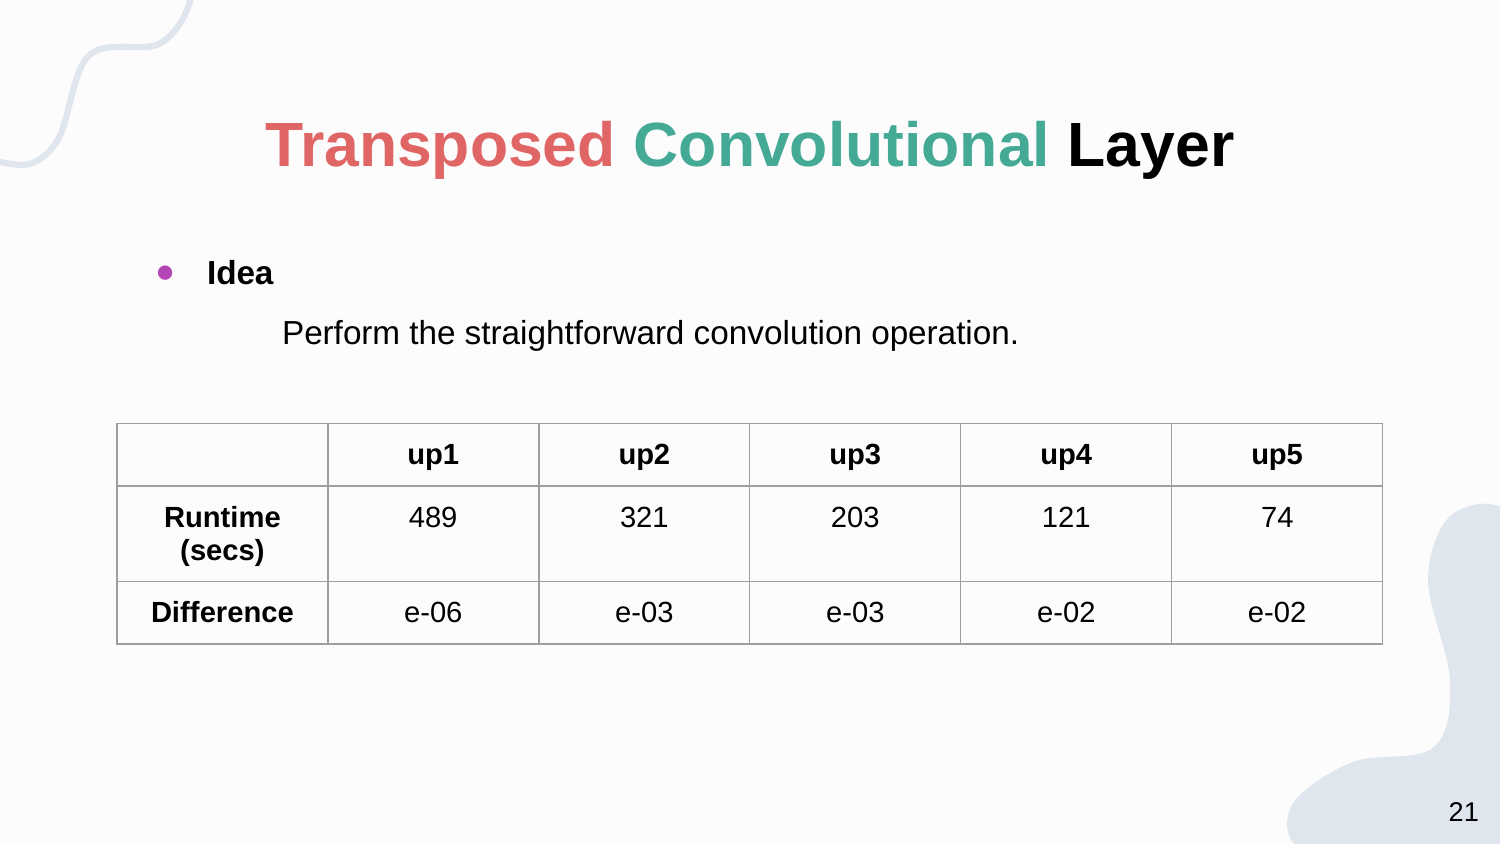

# Transposed Convolutional Layer
Idea
	Perform the straightforward convolution operation.

|  | up1 | up2 | up3 | up4 | up5 |
| --- | --- | --- | --- | --- | --- |
| Runtime (secs) | 489 | 321 | 203 | 121 | 74 |
| Difference | e-06 | e-03 | e-03 | e-02 | e-02 |
21